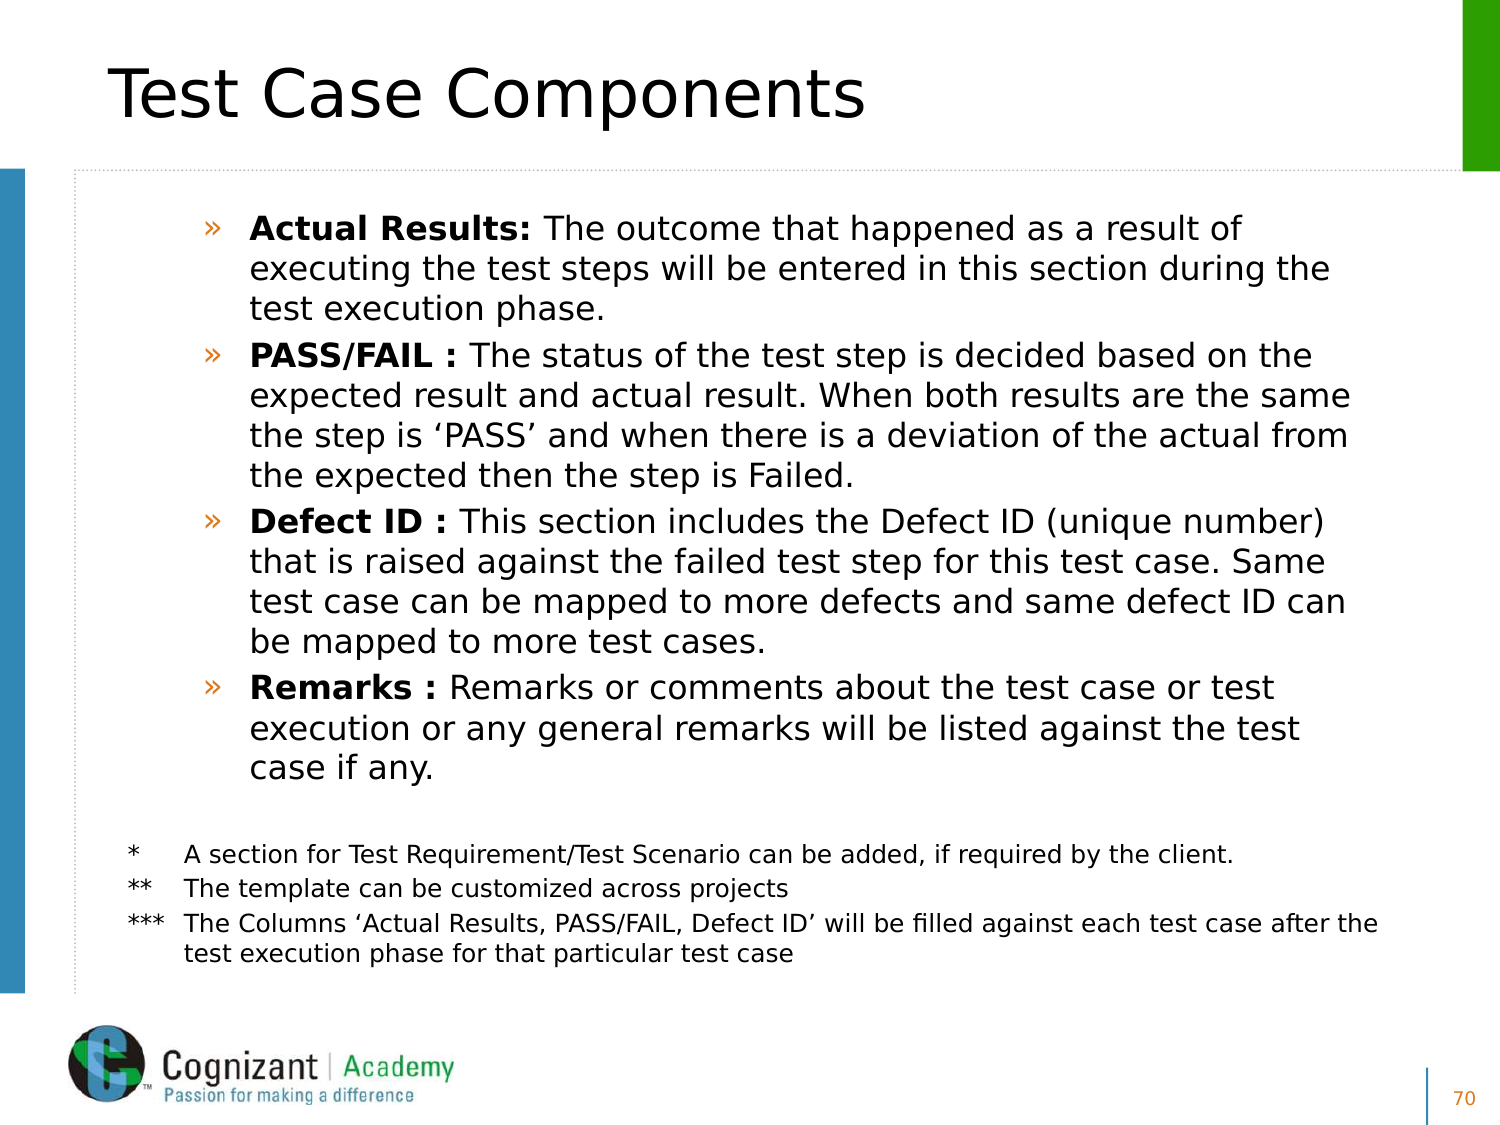

# Test Case Components
Actual Results: The outcome that happened as a result of executing the test steps will be entered in this section during the test execution phase.
PASS/FAIL : The status of the test step is decided based on the expected result and actual result. When both results are the same the step is ‘PASS’ and when there is a deviation of the actual from the expected then the step is Failed.
Defect ID : This section includes the Defect ID (unique number) that is raised against the failed test step for this test case. Same test case can be mapped to more defects and same defect ID can be mapped to more test cases.
Remarks : Remarks or comments about the test case or test execution or any general remarks will be listed against the test case if any.

*	A section for Test Requirement/Test Scenario can be added, if required by the client.
**	The template can be customized across projects
***	The Columns ‘Actual Results, PASS/FAIL, Defect ID’ will be filled against each test case after the test execution phase for that particular test case
70